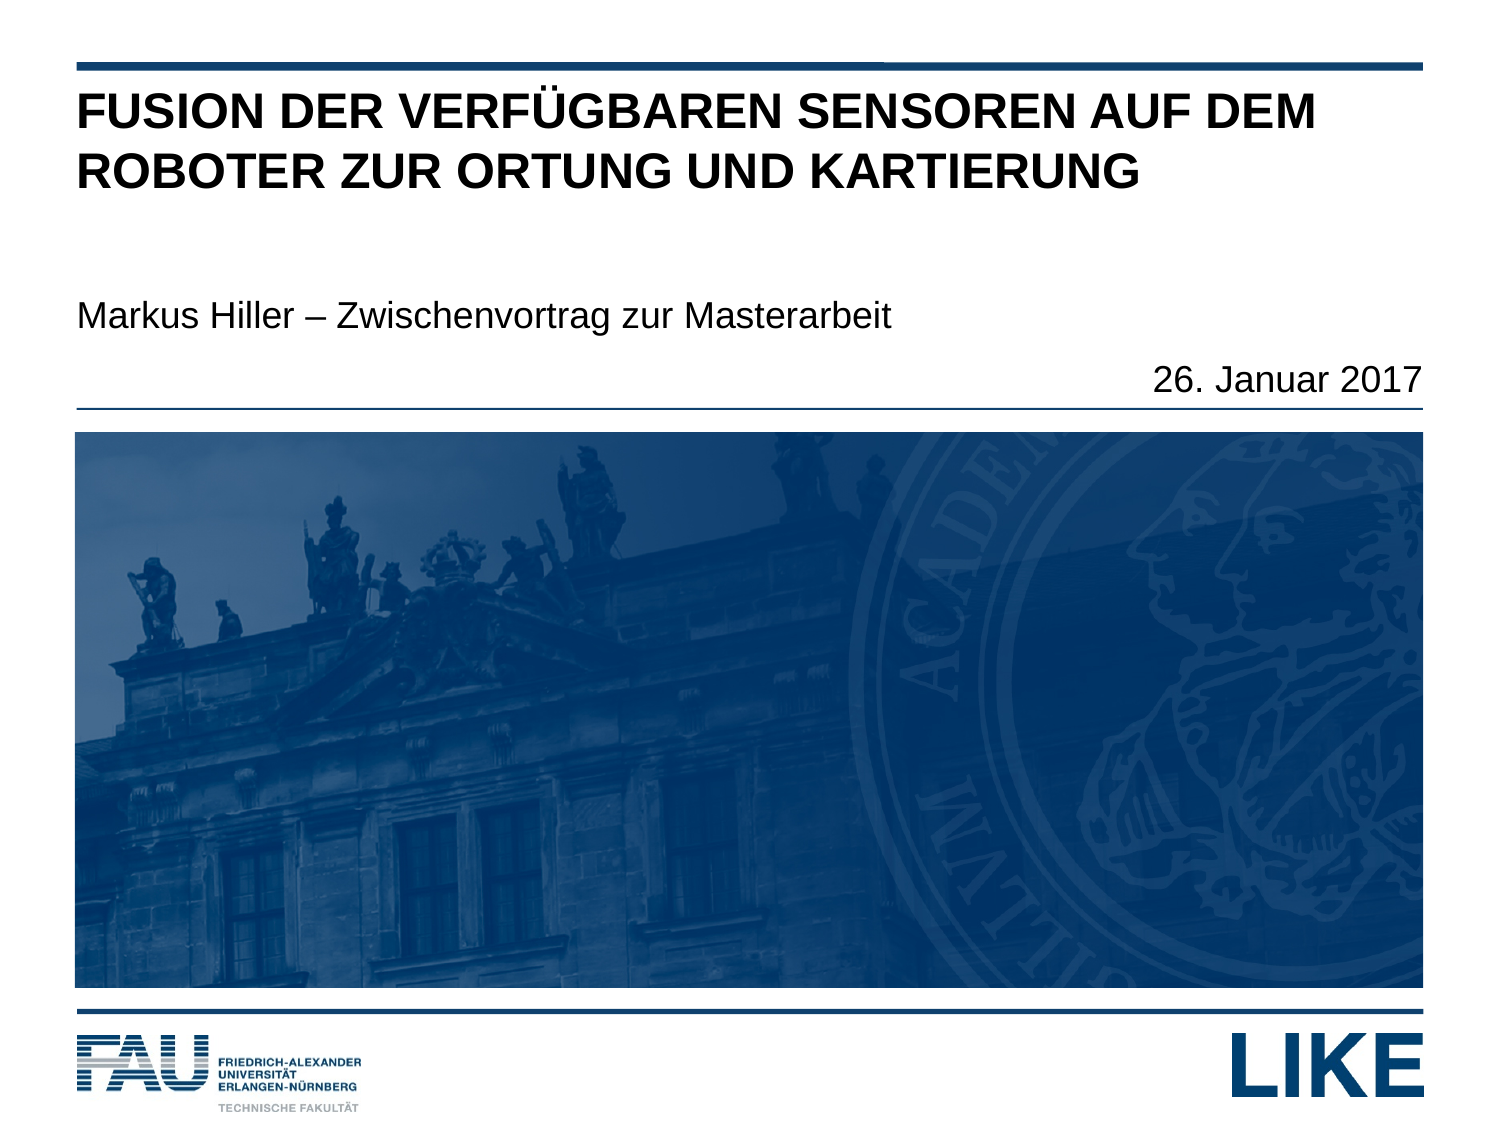

# Fusion der verfügbaren Sensoren auf dem Roboter zur Ortung und Kartierung
Markus Hiller – Zwischenvortrag zur Masterarbeit

26. Januar 2017